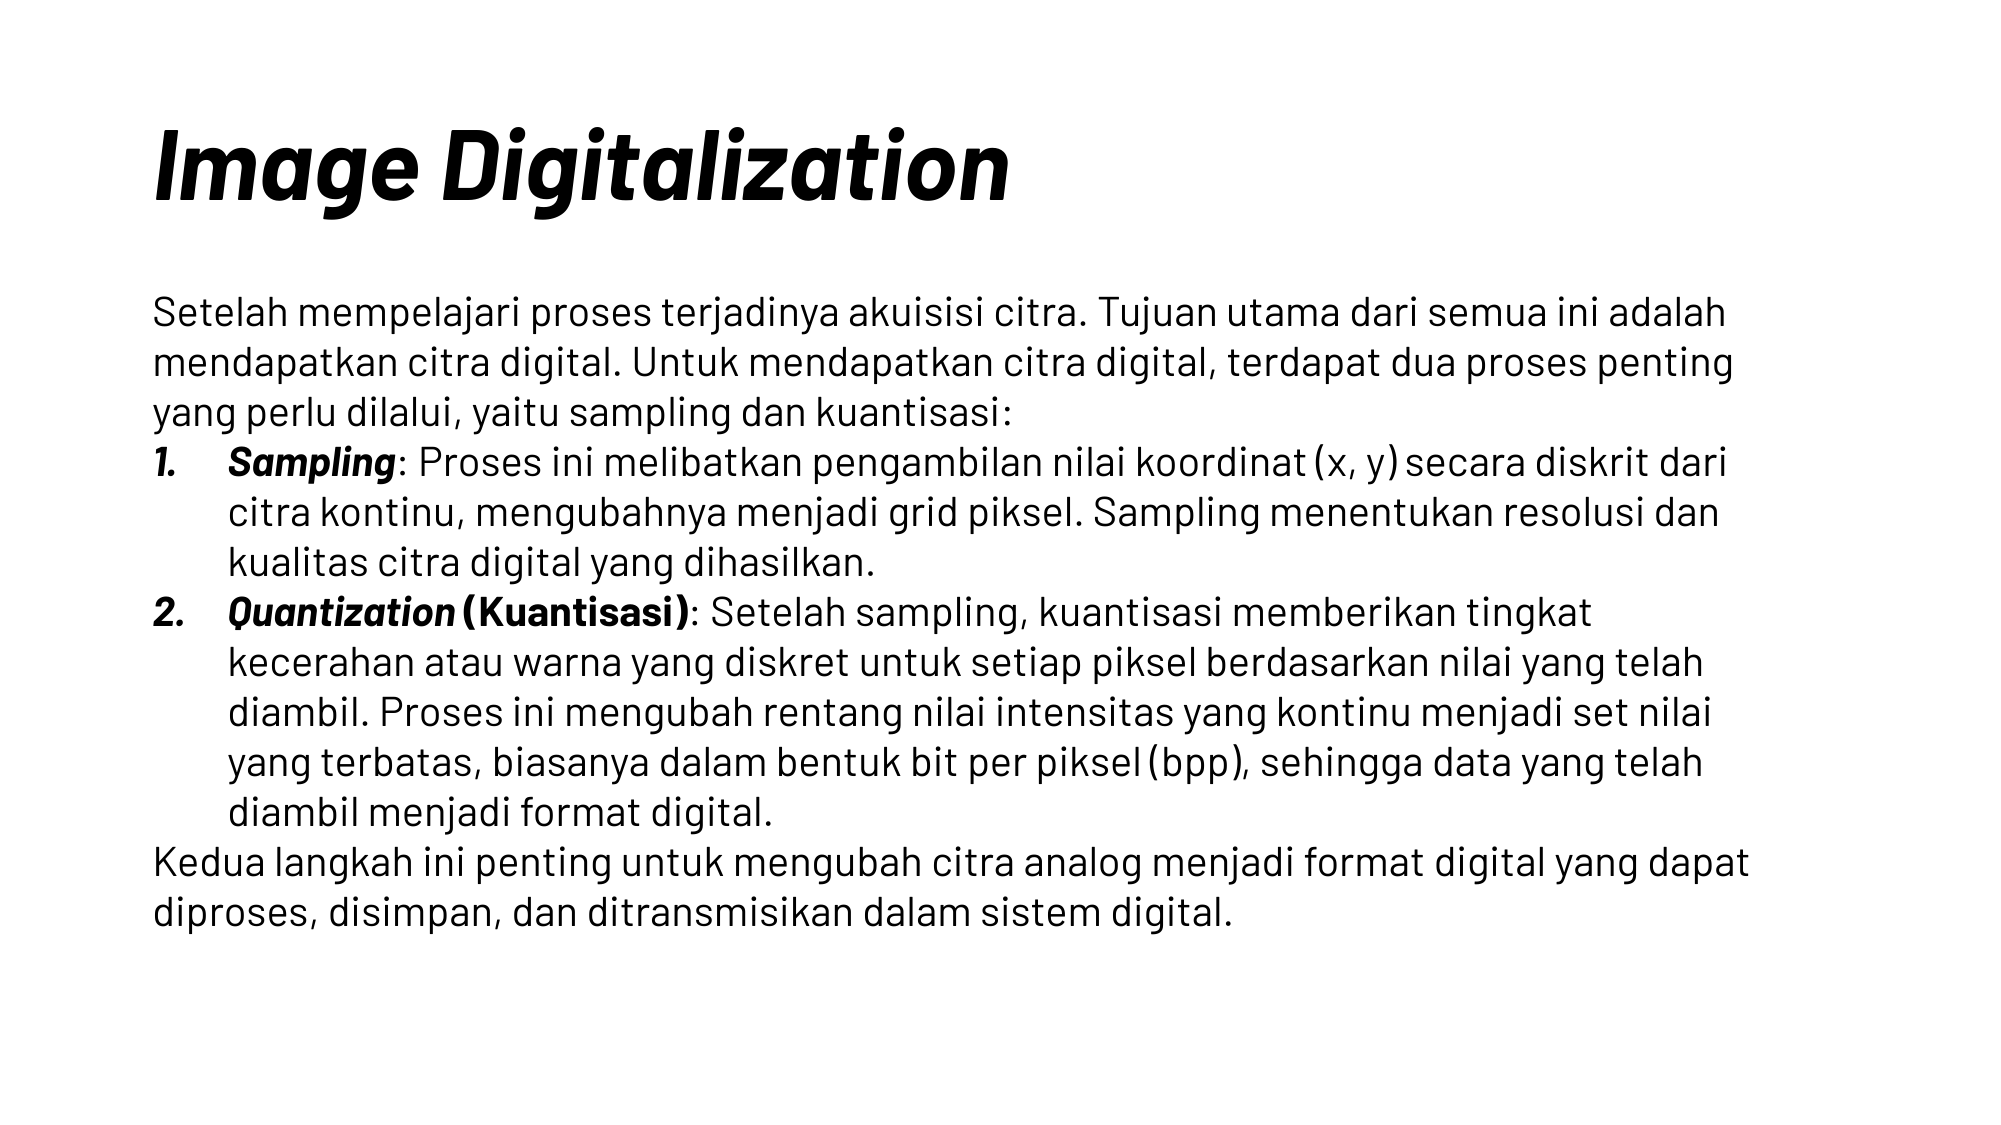

# Image Digitalization
Setelah mempelajari proses terjadinya akuisisi citra. Tujuan utama dari semua ini adalah mendapatkan citra digital. Untuk mendapatkan citra digital, terdapat dua proses penting yang perlu dilalui, yaitu sampling dan kuantisasi:
Sampling: Proses ini melibatkan pengambilan nilai koordinat (x, y) secara diskrit dari citra kontinu, mengubahnya menjadi grid piksel. Sampling menentukan resolusi dan kualitas citra digital yang dihasilkan.
Quantization (Kuantisasi): Setelah sampling, kuantisasi memberikan tingkat kecerahan atau warna yang diskret untuk setiap piksel berdasarkan nilai yang telah diambil. Proses ini mengubah rentang nilai intensitas yang kontinu menjadi set nilai yang terbatas, biasanya dalam bentuk bit per piksel (bpp), sehingga data yang telah diambil menjadi format digital.
Kedua langkah ini penting untuk mengubah citra analog menjadi format digital yang dapat diproses, disimpan, dan ditransmisikan dalam sistem digital.